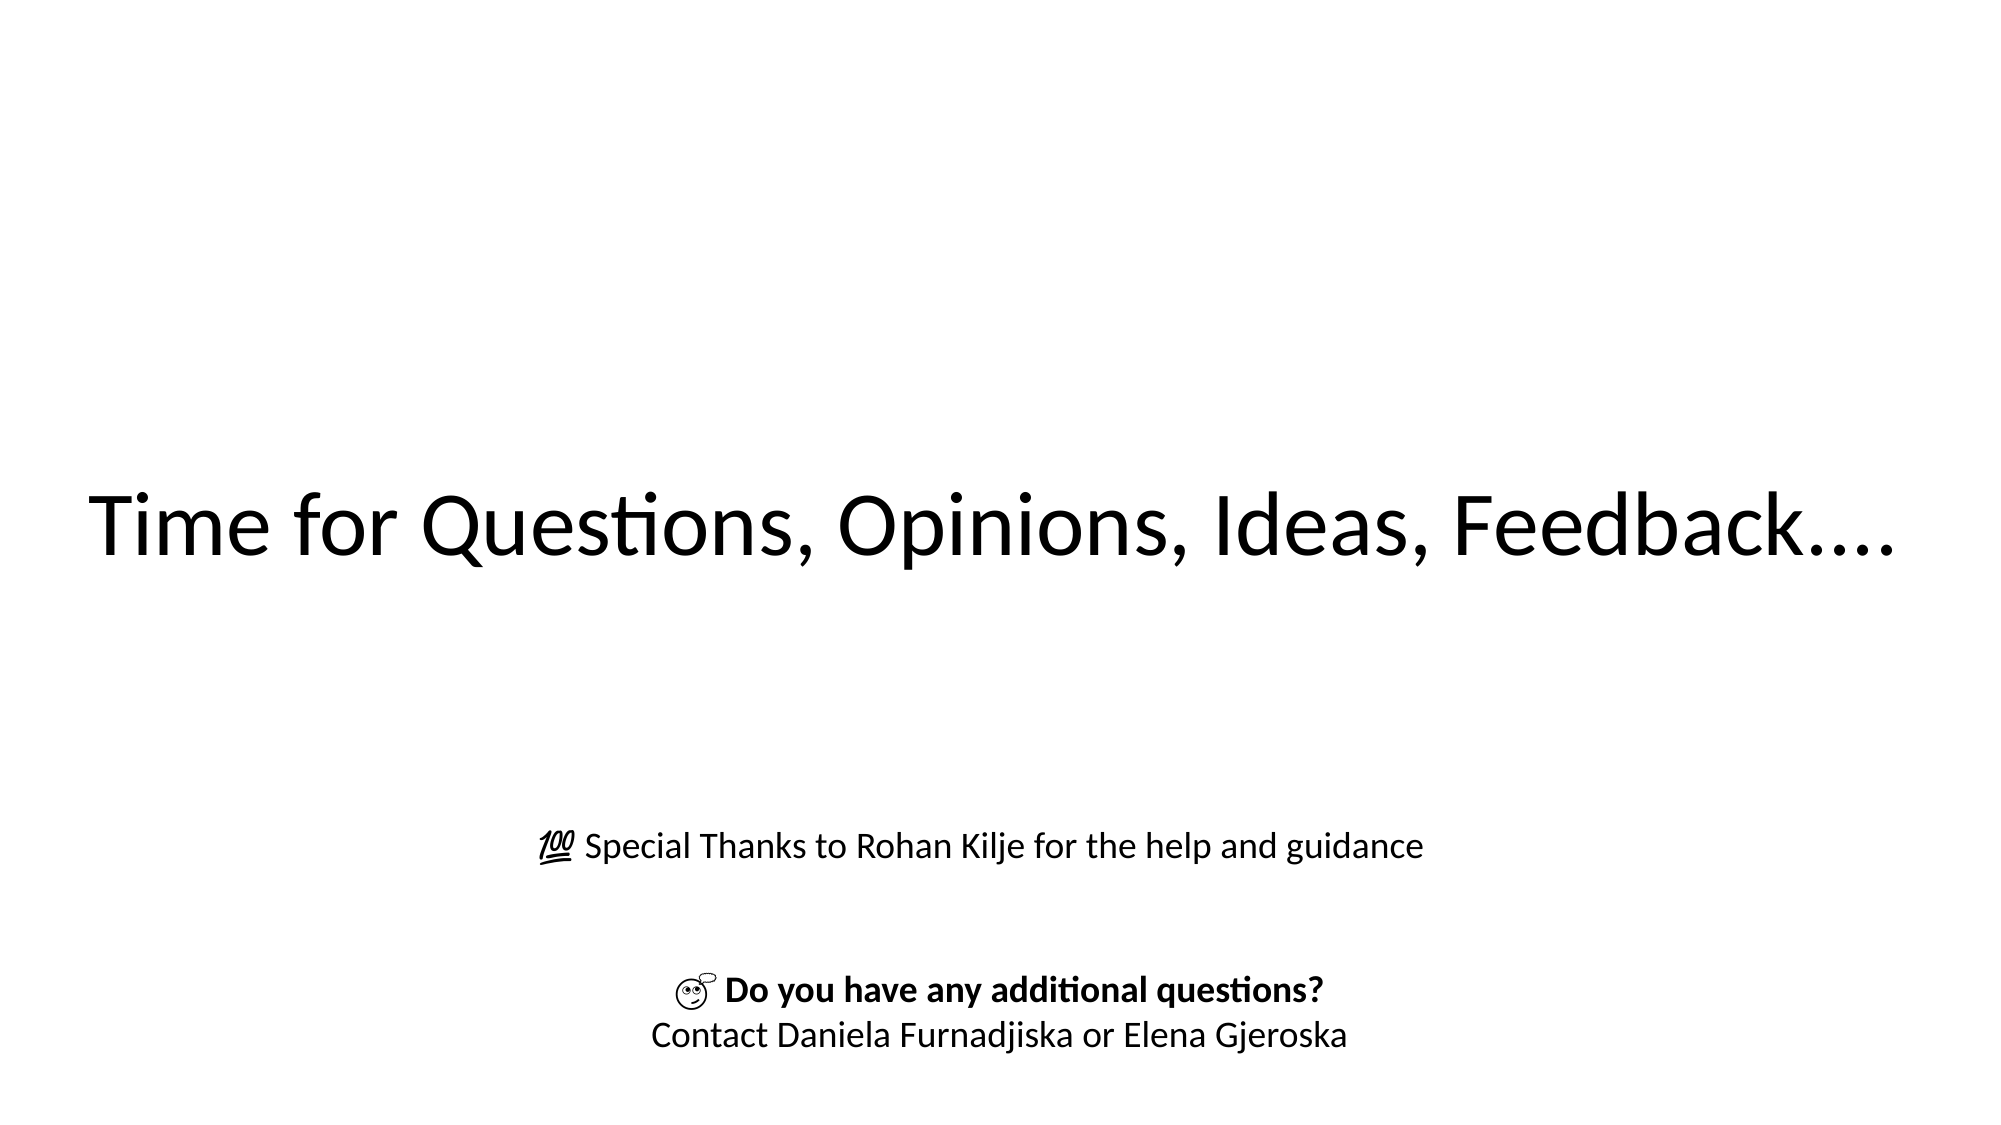

# Time for Questions, Opinions, Ideas, Feedback....
💯 Special Thanks to Rohan Kilje for the help and guidance
🤔 Do you have any additional questions?
Contact Daniela Furnadjiska or Elena Gjeroska